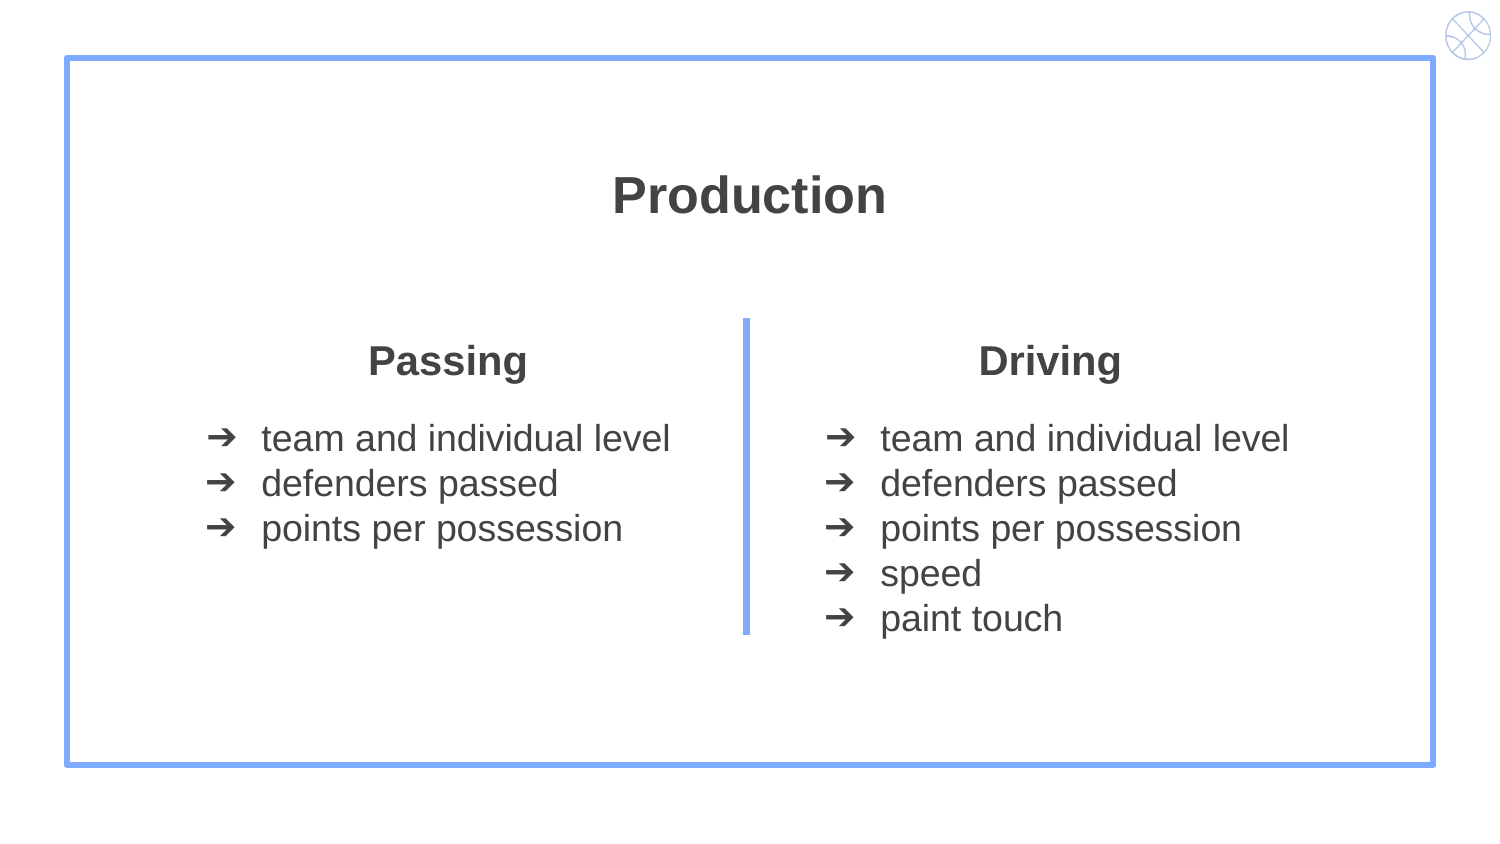

Production
# Passing
Driving
team and individual level
defenders passed
points per possession

team and individual level
defenders passed
points per possession
speed
paint touch